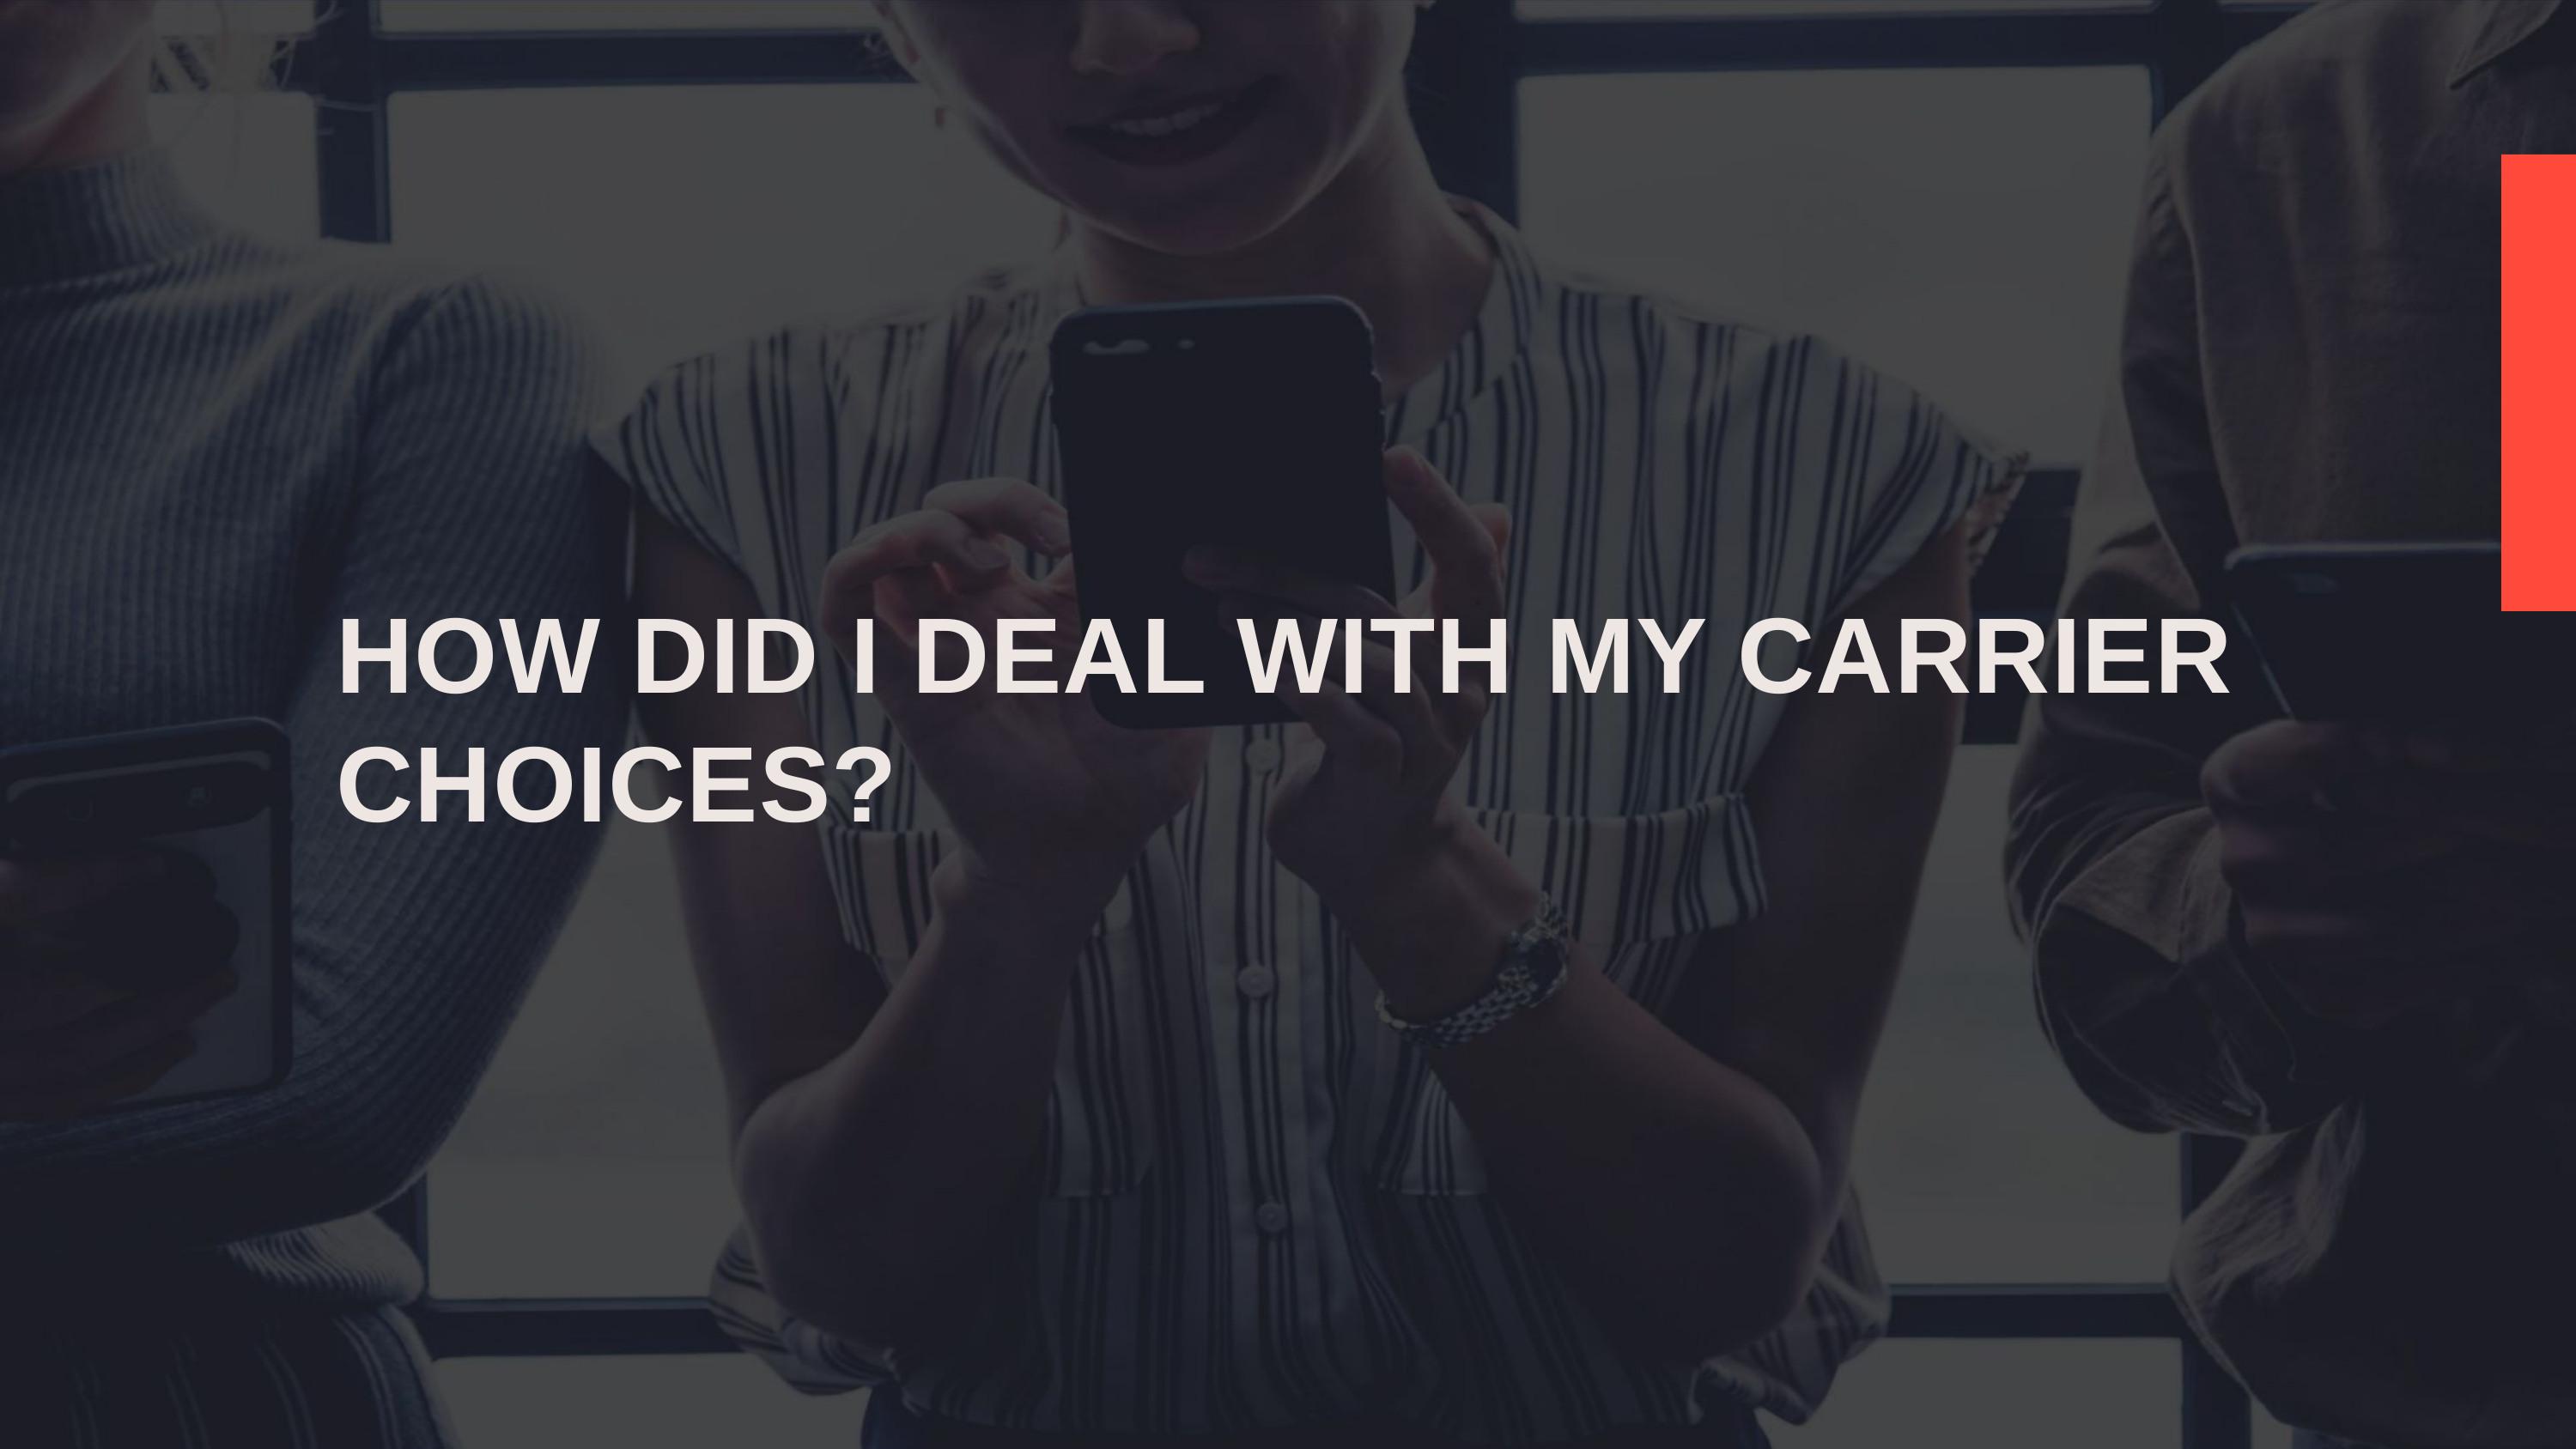

HOW DID I DEAL WITH MY CARRIER CHOICES?